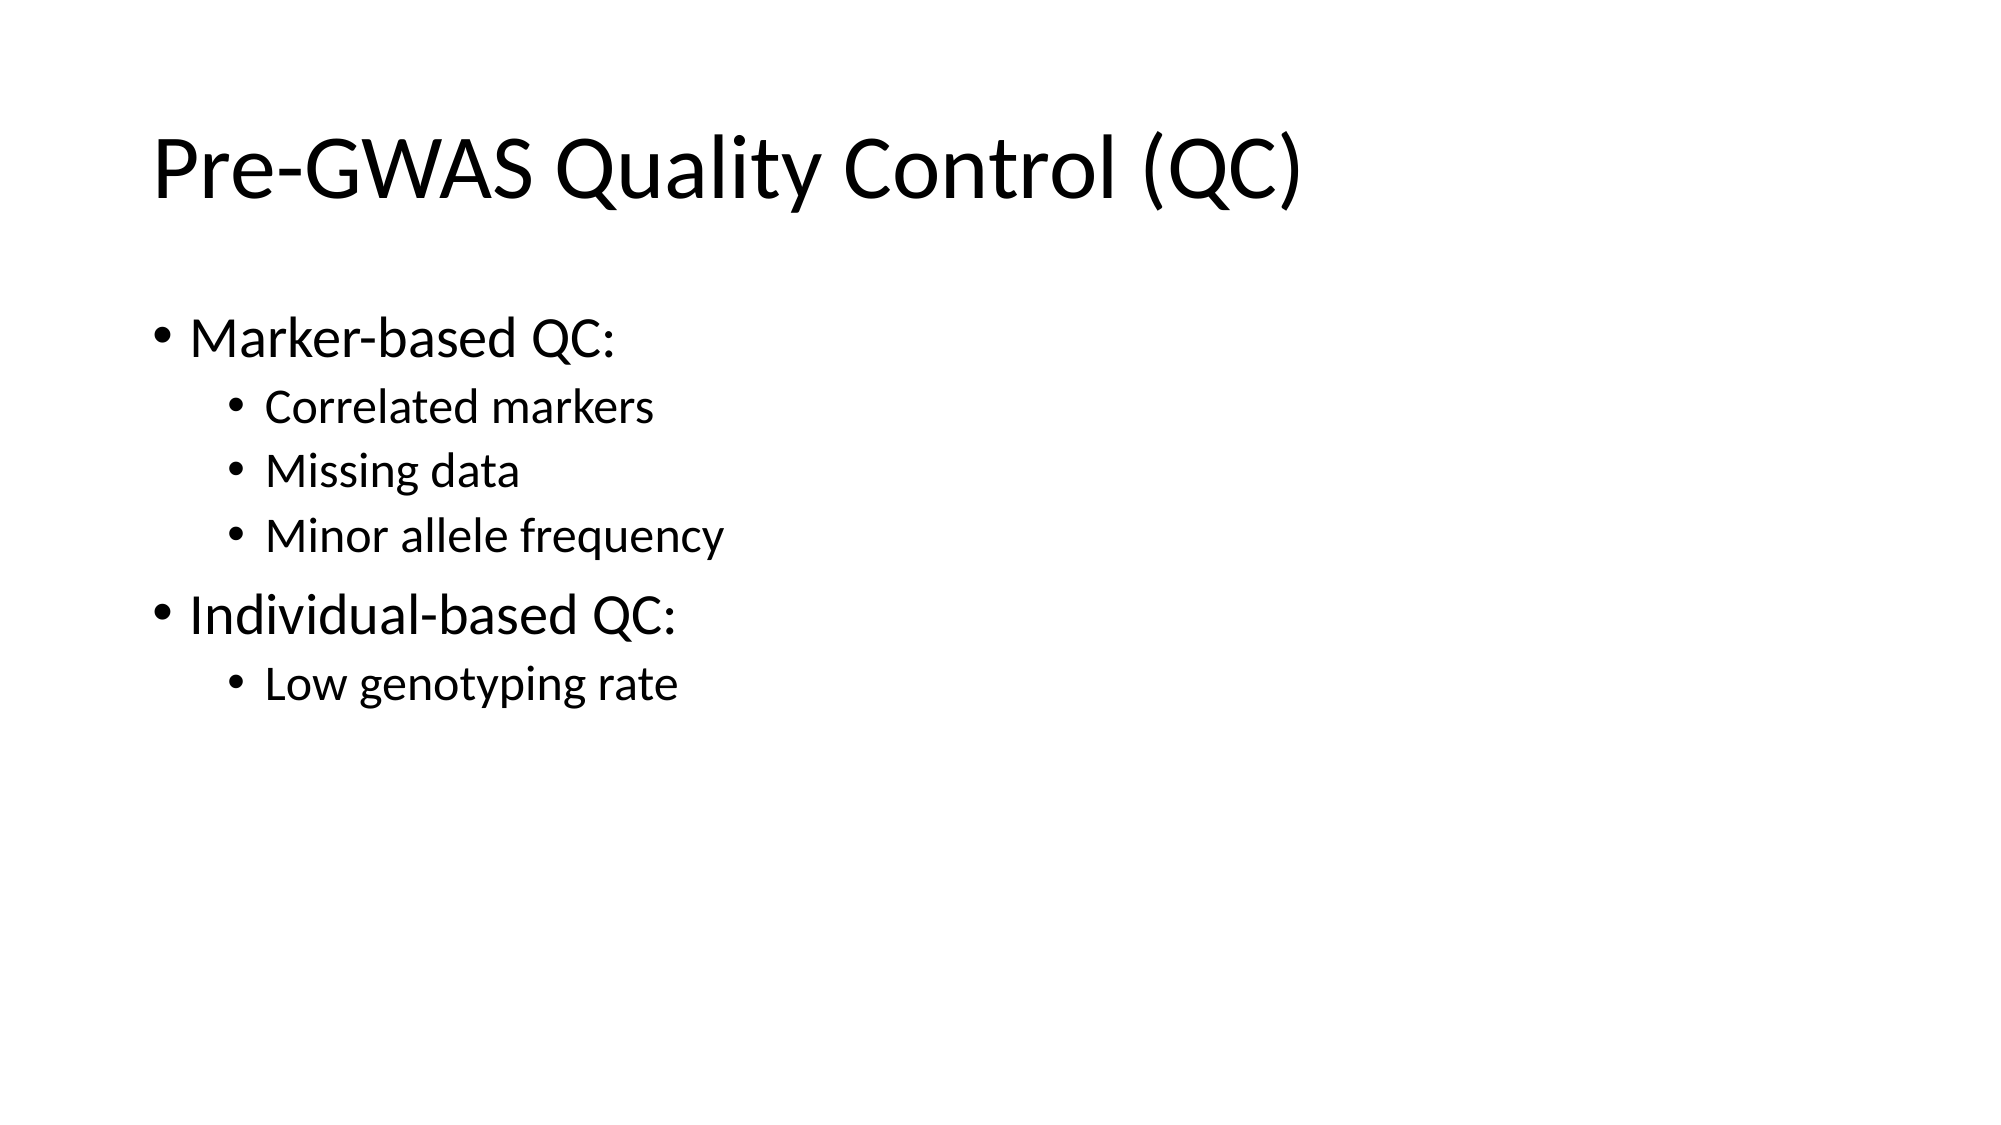

# Pre-GWAS Quality Control (QC)
Marker-based QC:
Correlated markers
Missing data
Minor allele frequency
Individual-based QC:
Low genotyping rate